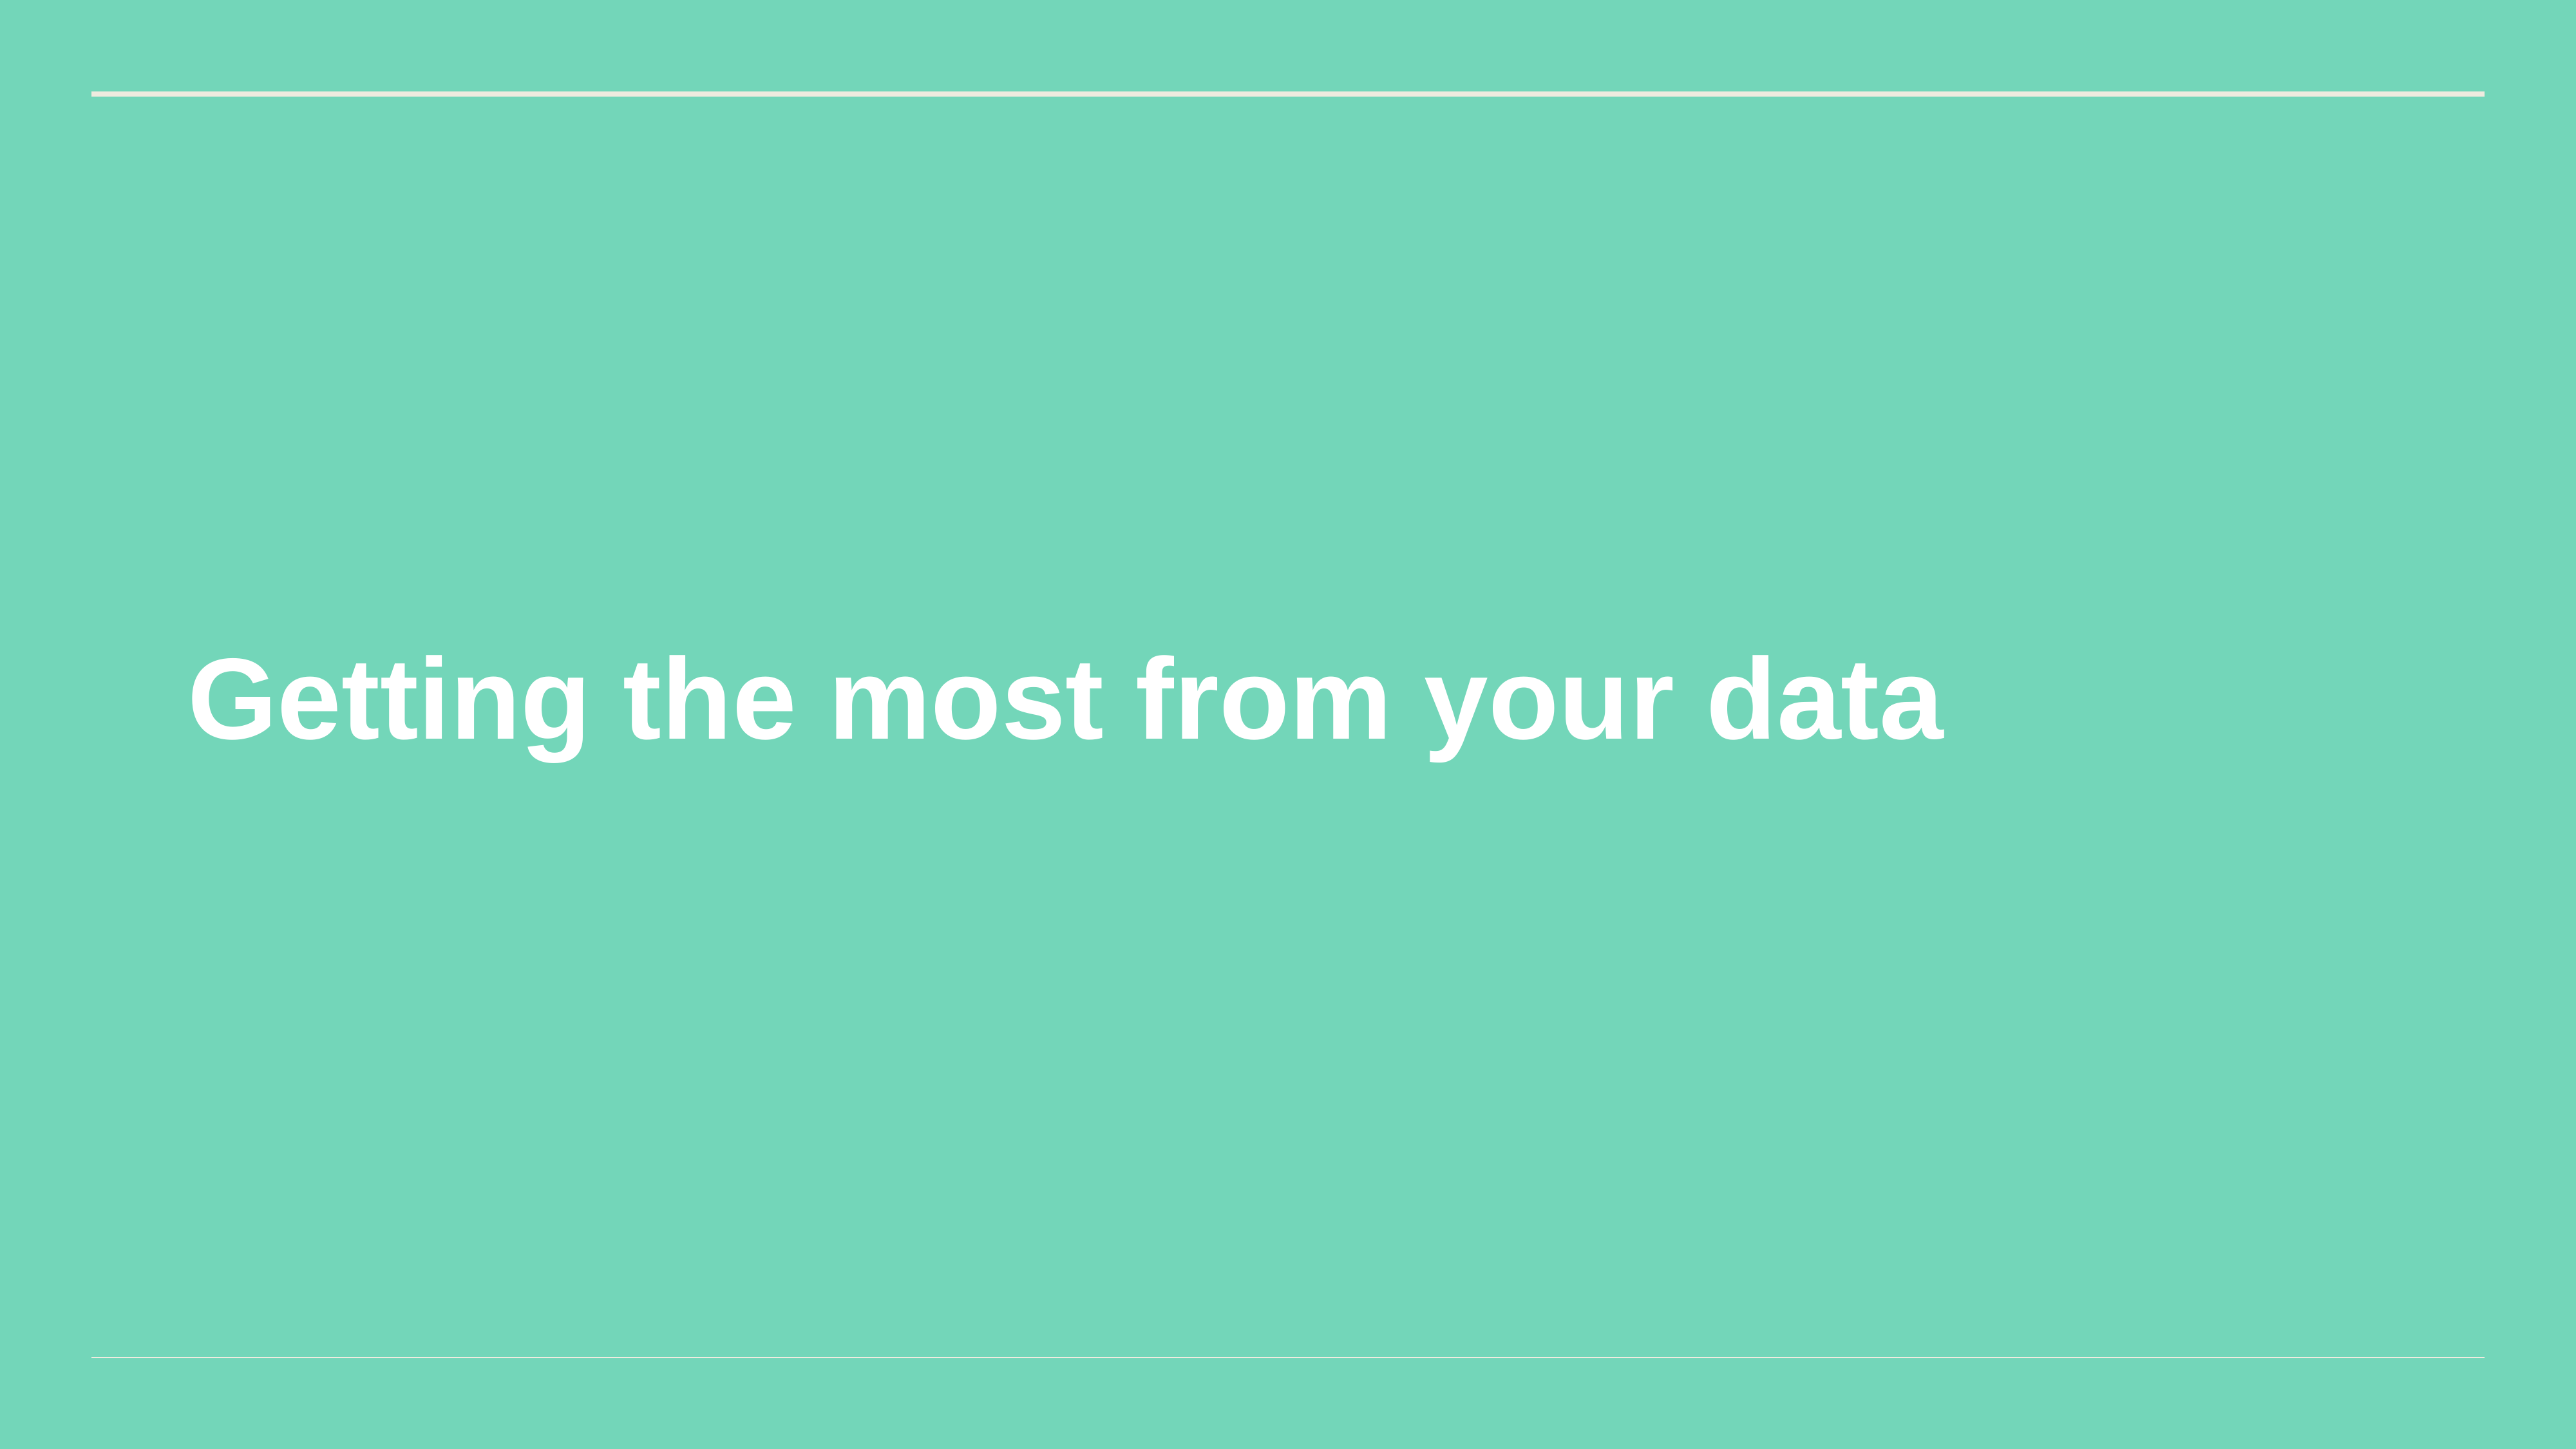

# Getting the most from your data